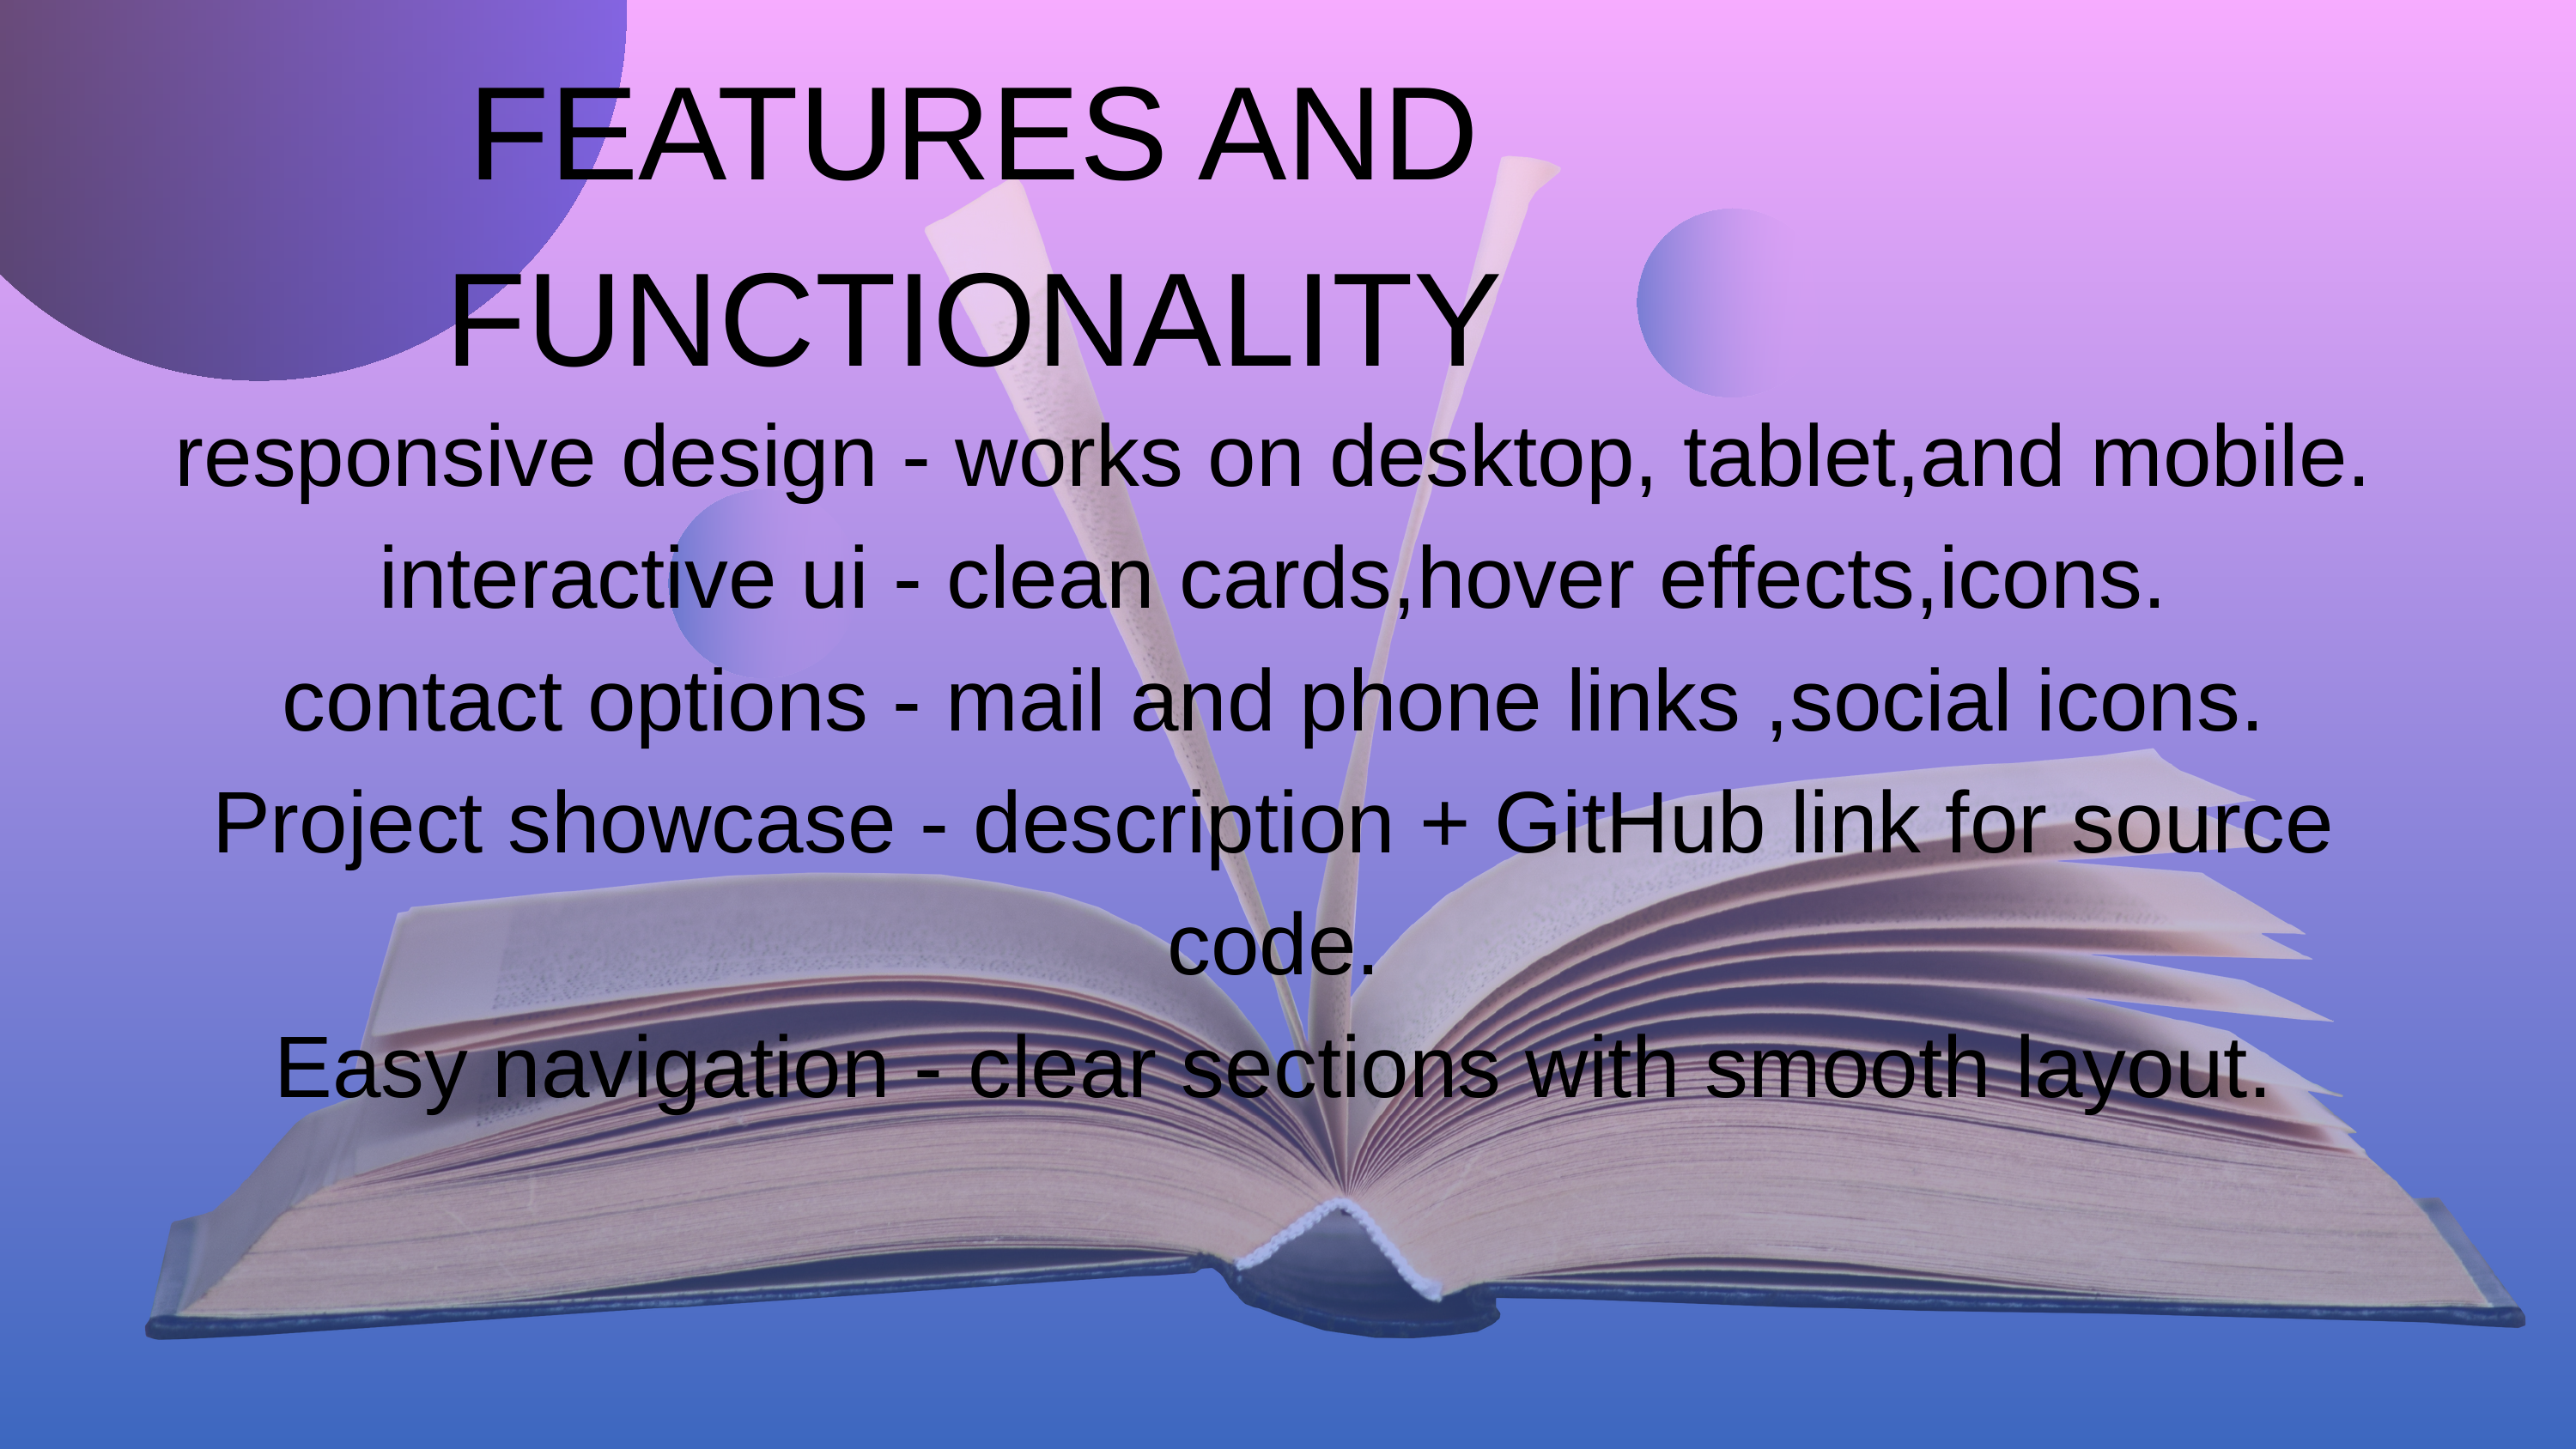

FEATURES AND FUNCTIONALITY

responsive design - works on desktop, tablet,and mobile.
interactive ui - clean cards,hover effects,icons.
contact options - mail and phone links ,social icons.
Project showcase - description + GitHub link for source code.
Easy navigation - clear sections with smooth layout.